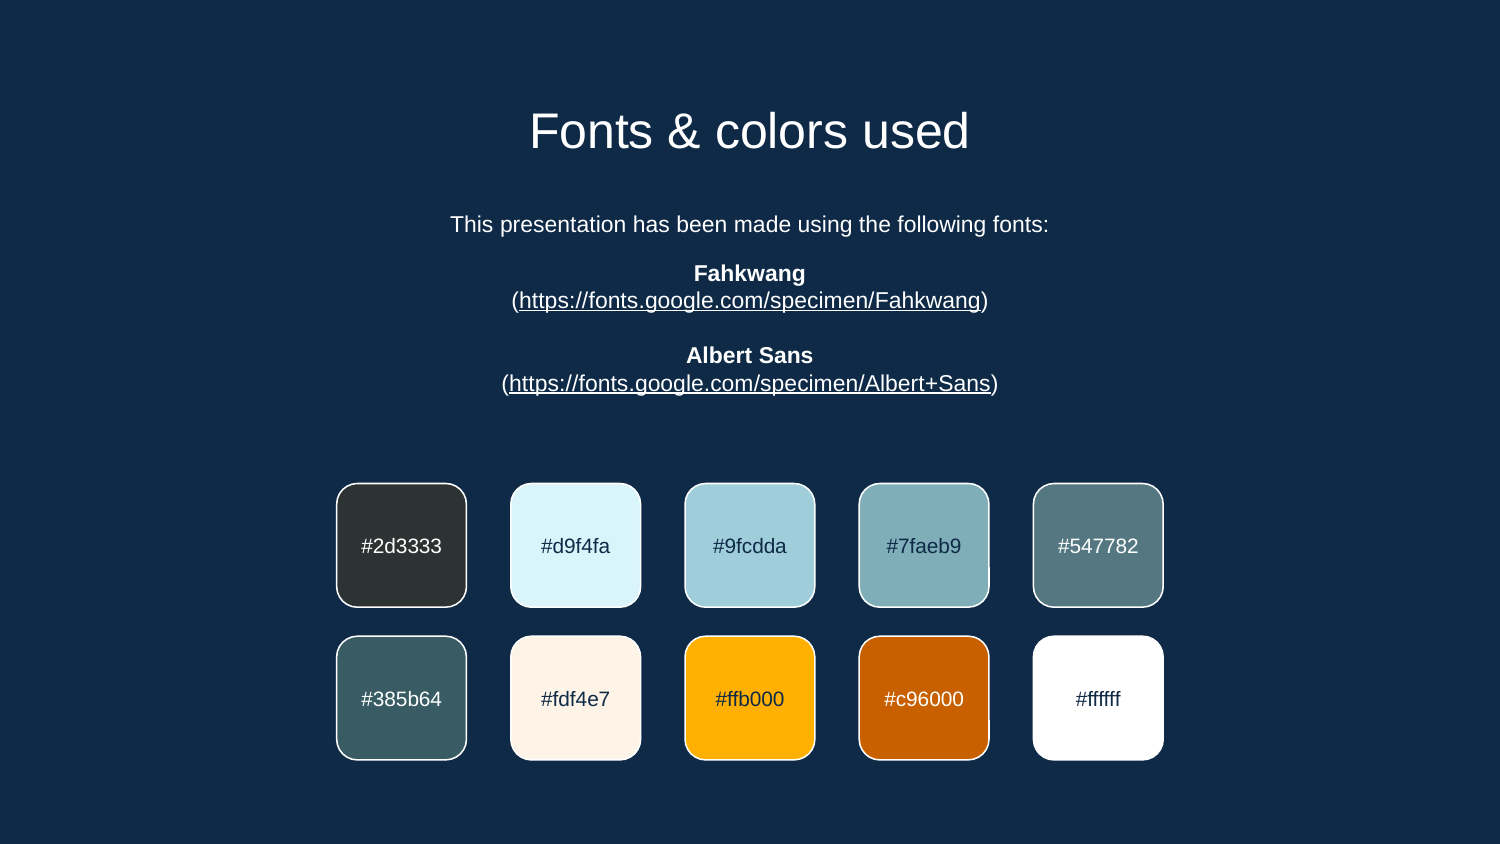

# Fonts & colors used
This presentation has been made using the following fonts:
Fahkwang
(https://fonts.google.com/specimen/Fahkwang)

Albert Sans
(https://fonts.google.com/specimen/Albert+Sans)

#2d3333
#d9f4fa
#9fcdda
#7faeb9
#547782

#385b64
#fdf4e7
#ffb000
#c96000
#ffffff